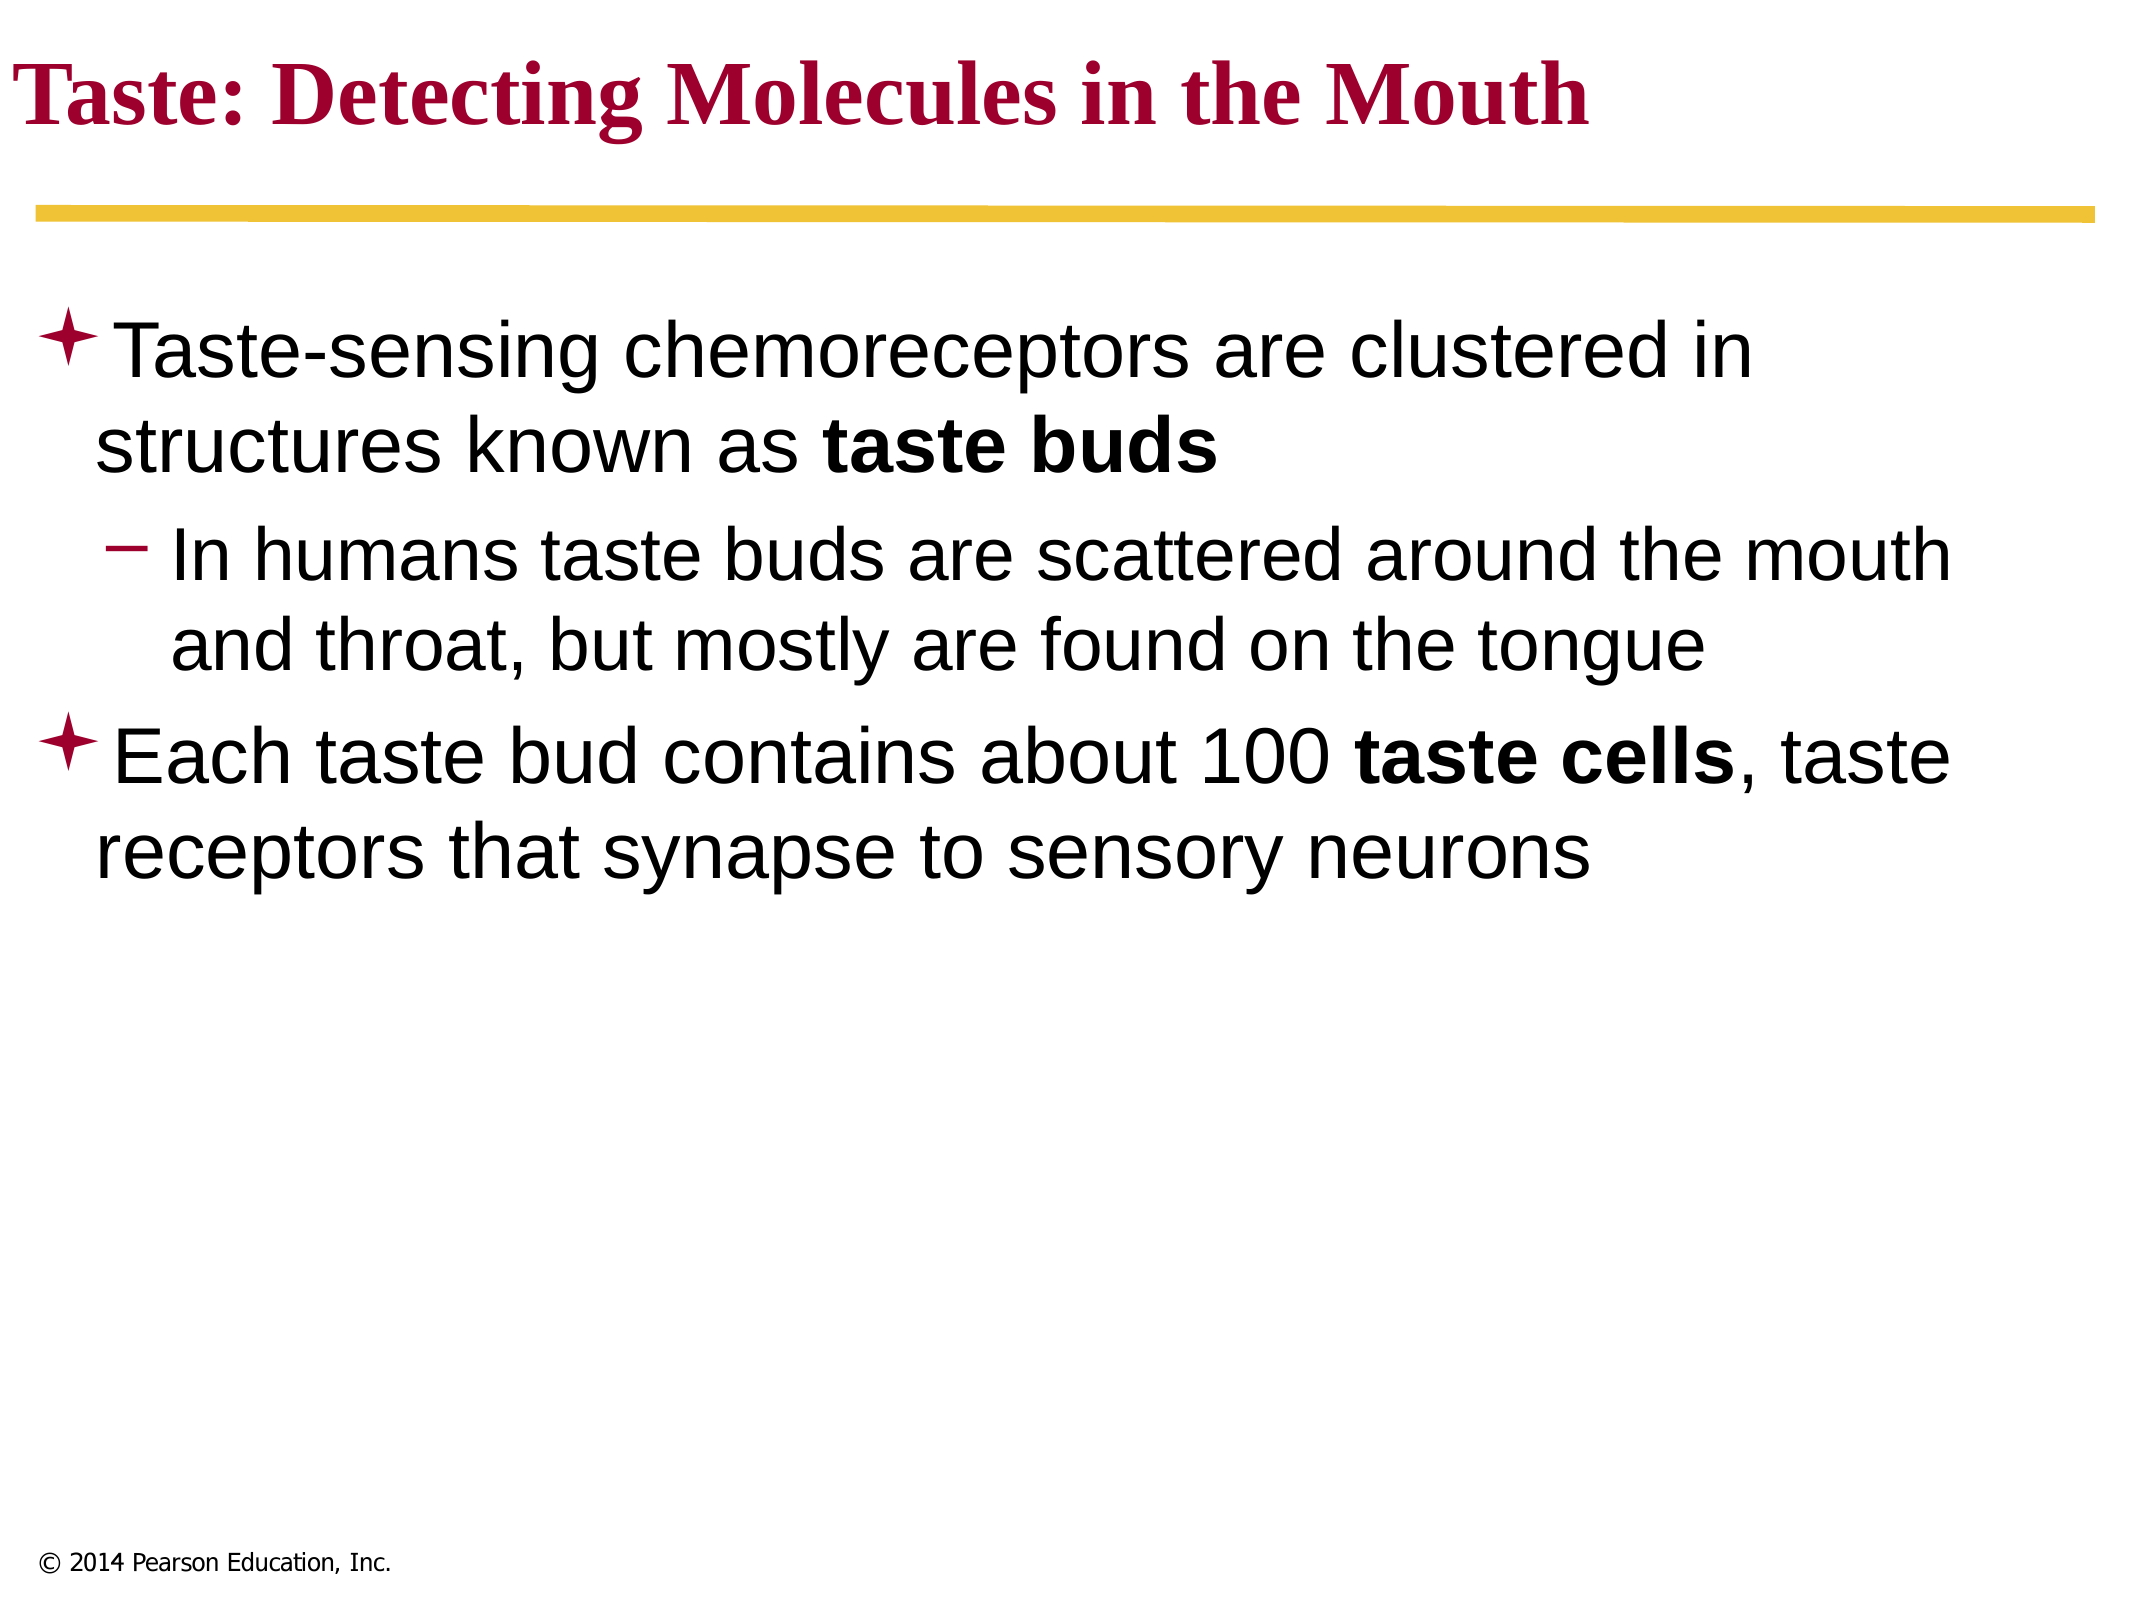

Taste: Detecting Molecules in the Mouth
Taste-sensing chemoreceptors are clustered in structures known as taste buds
In humans taste buds are scattered around the mouth and throat, but mostly are found on the tongue
Each taste bud contains about 100 taste cells, taste receptors that synapse to sensory neurons